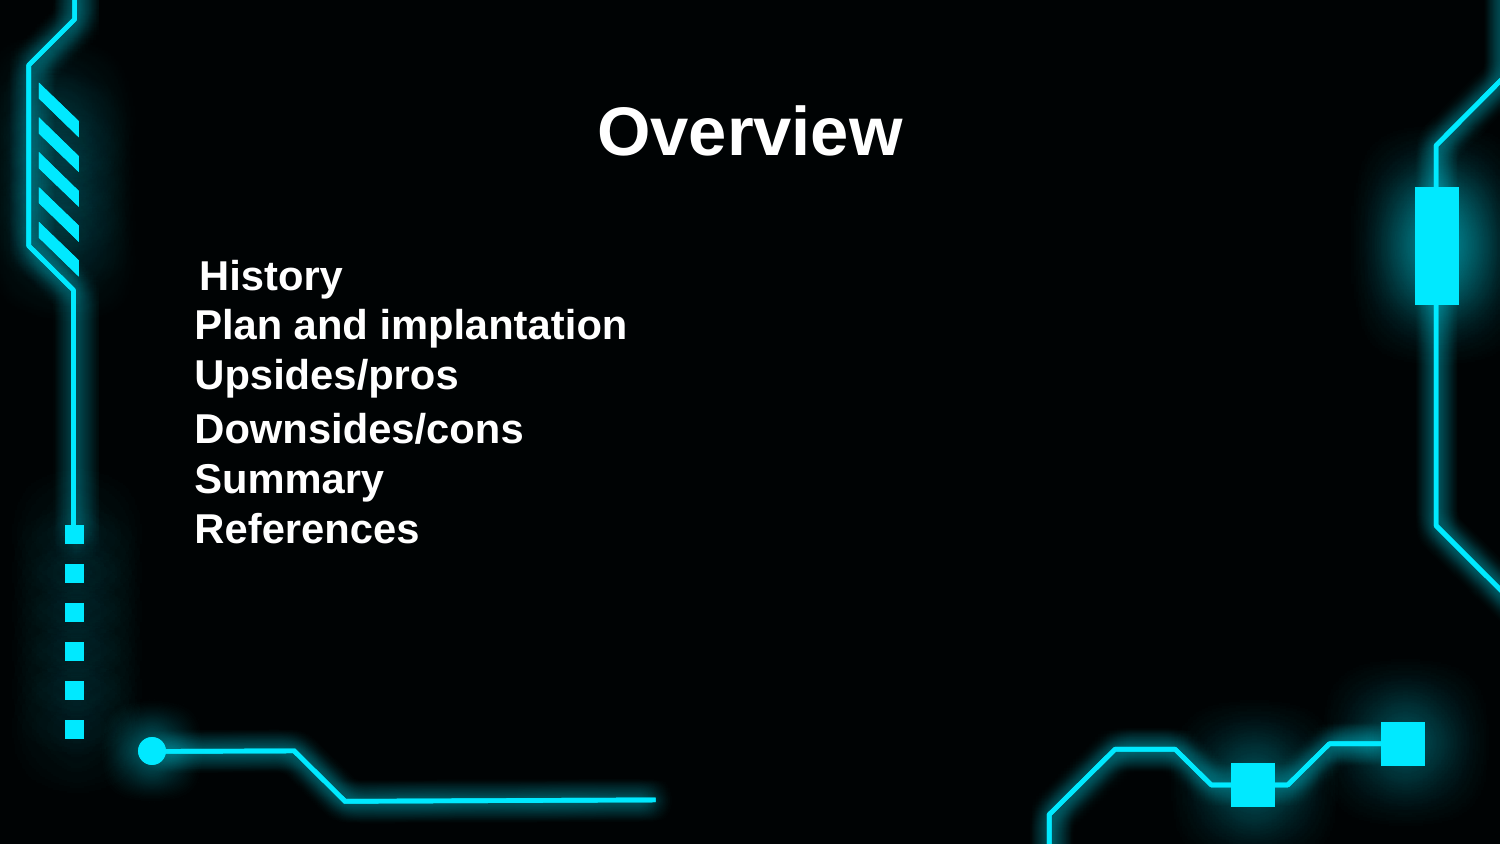

# Overview
History
Plan and implantation
Upsides/pros
Downsides/cons
Summary
References